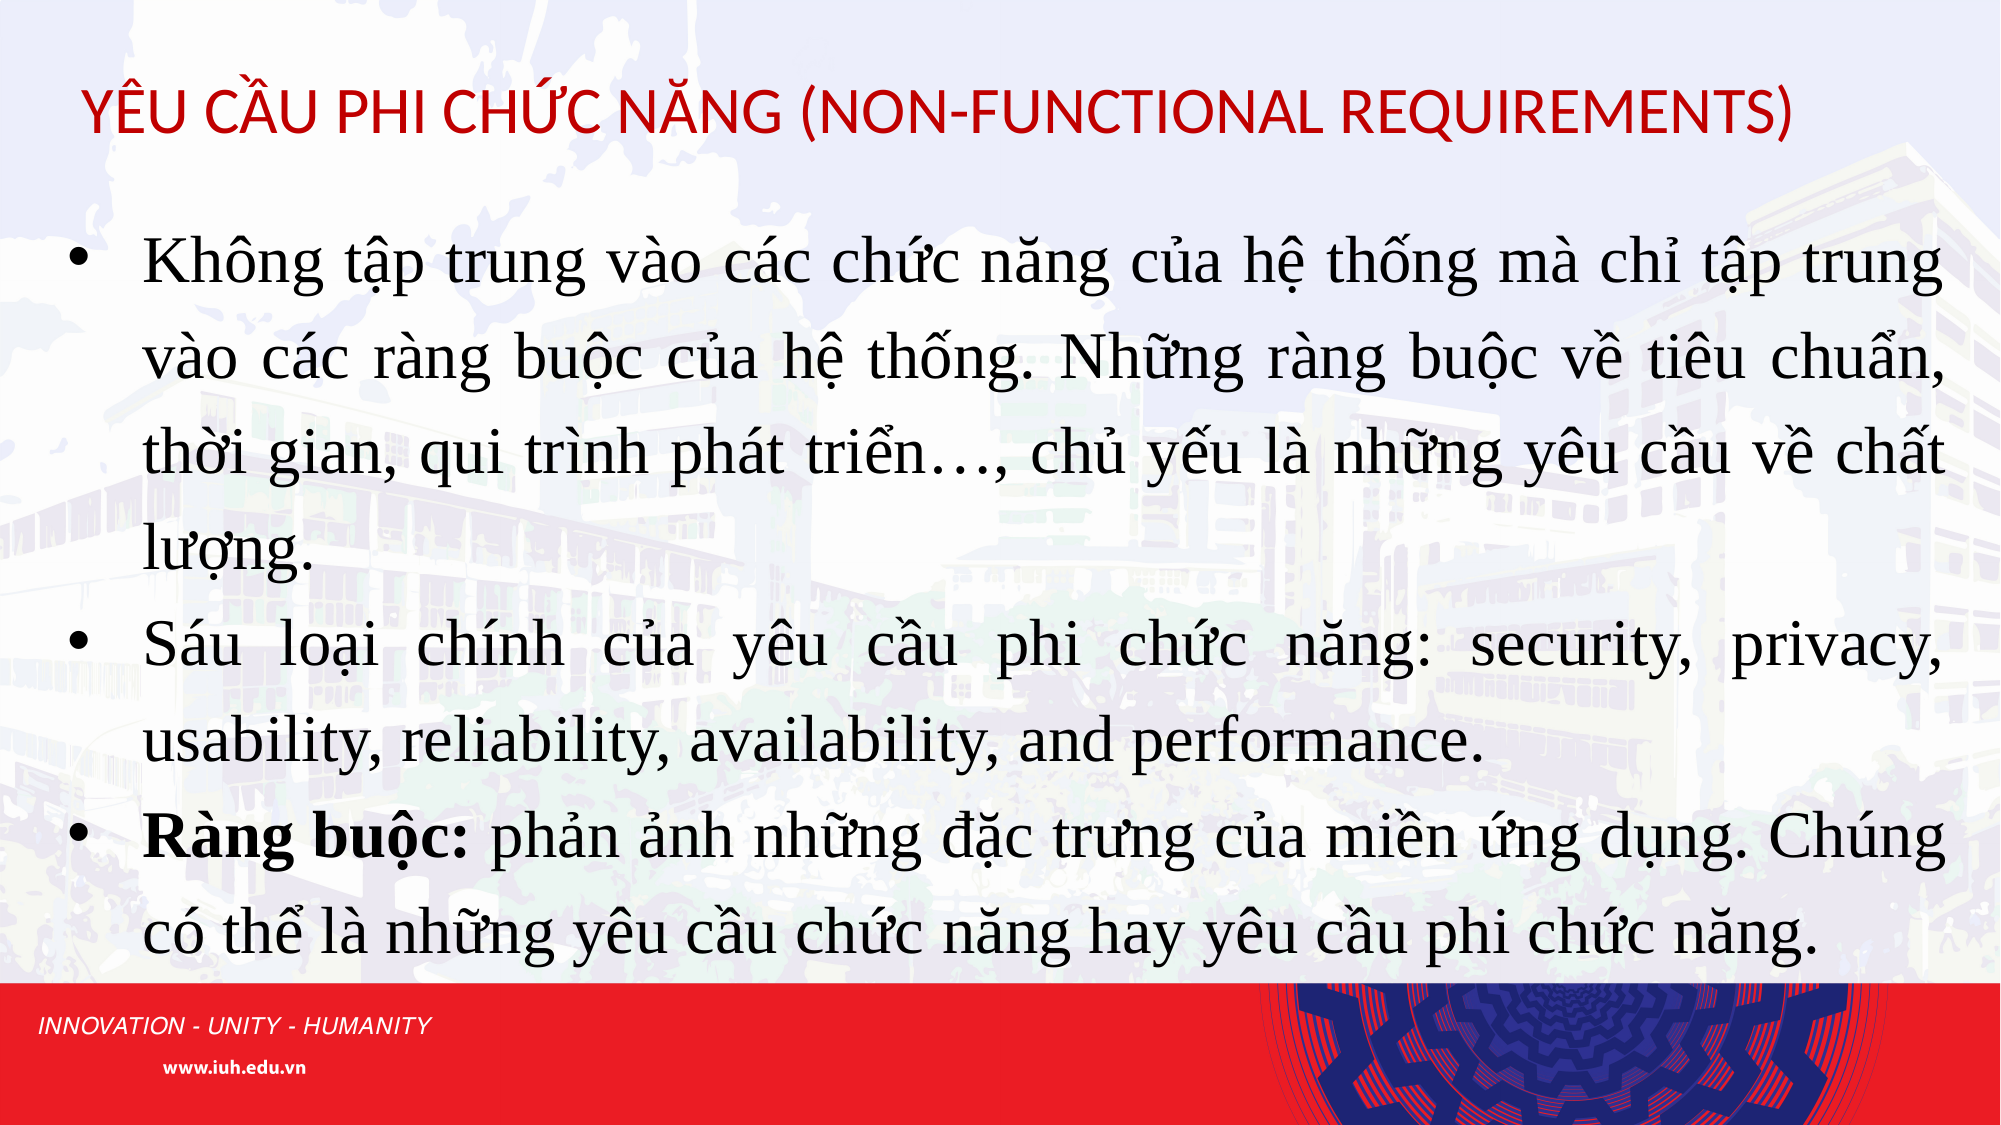

YÊU CẦU PHI CHỨC NĂNG (NON-FUNCTIONAL REQUIREMENTS)
Không tập trung vào các chức năng của hệ thống mà chỉ tập trung vào các ràng buộc của hệ thống. Những ràng buộc về tiêu chuẩn, thời gian, qui trình phát triển…, chủ yếu là những yêu cầu về chất lượng.
Sáu loại chính của yêu cầu phi chức năng: security, privacy, usability, reliability, availability, and performance.
Ràng buộc: phản ảnh những đặc trưng của miền ứng dụng. Chúng có thể là những yêu cầu chức năng hay yêu cầu phi chức năng.